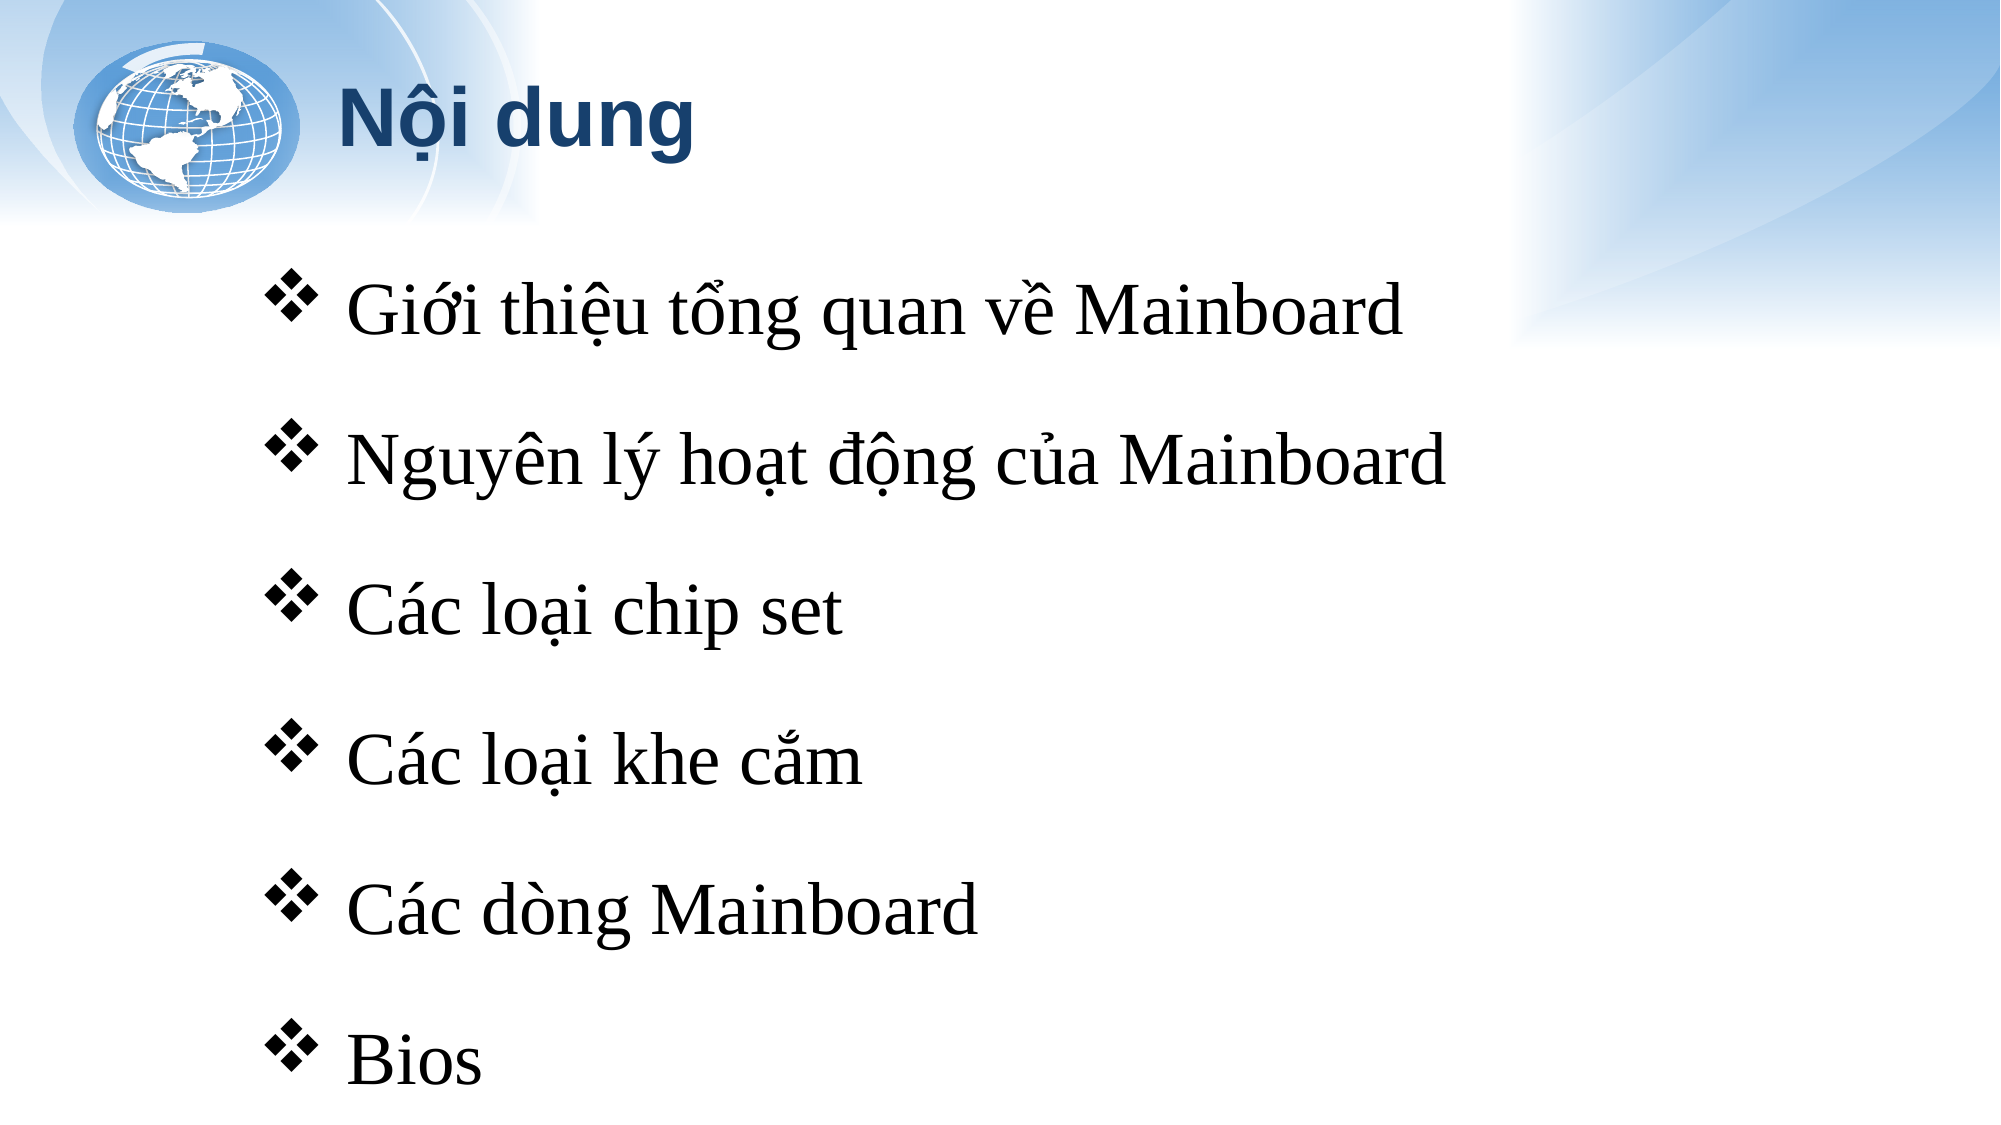

# Nội dung
 Giới thiệu tổng quan về Mainboard
 Nguyên lý hoạt động của Mainboard
 Các loại chip set
 Các loại khe cắm
 Các dòng Mainboard
 Bios